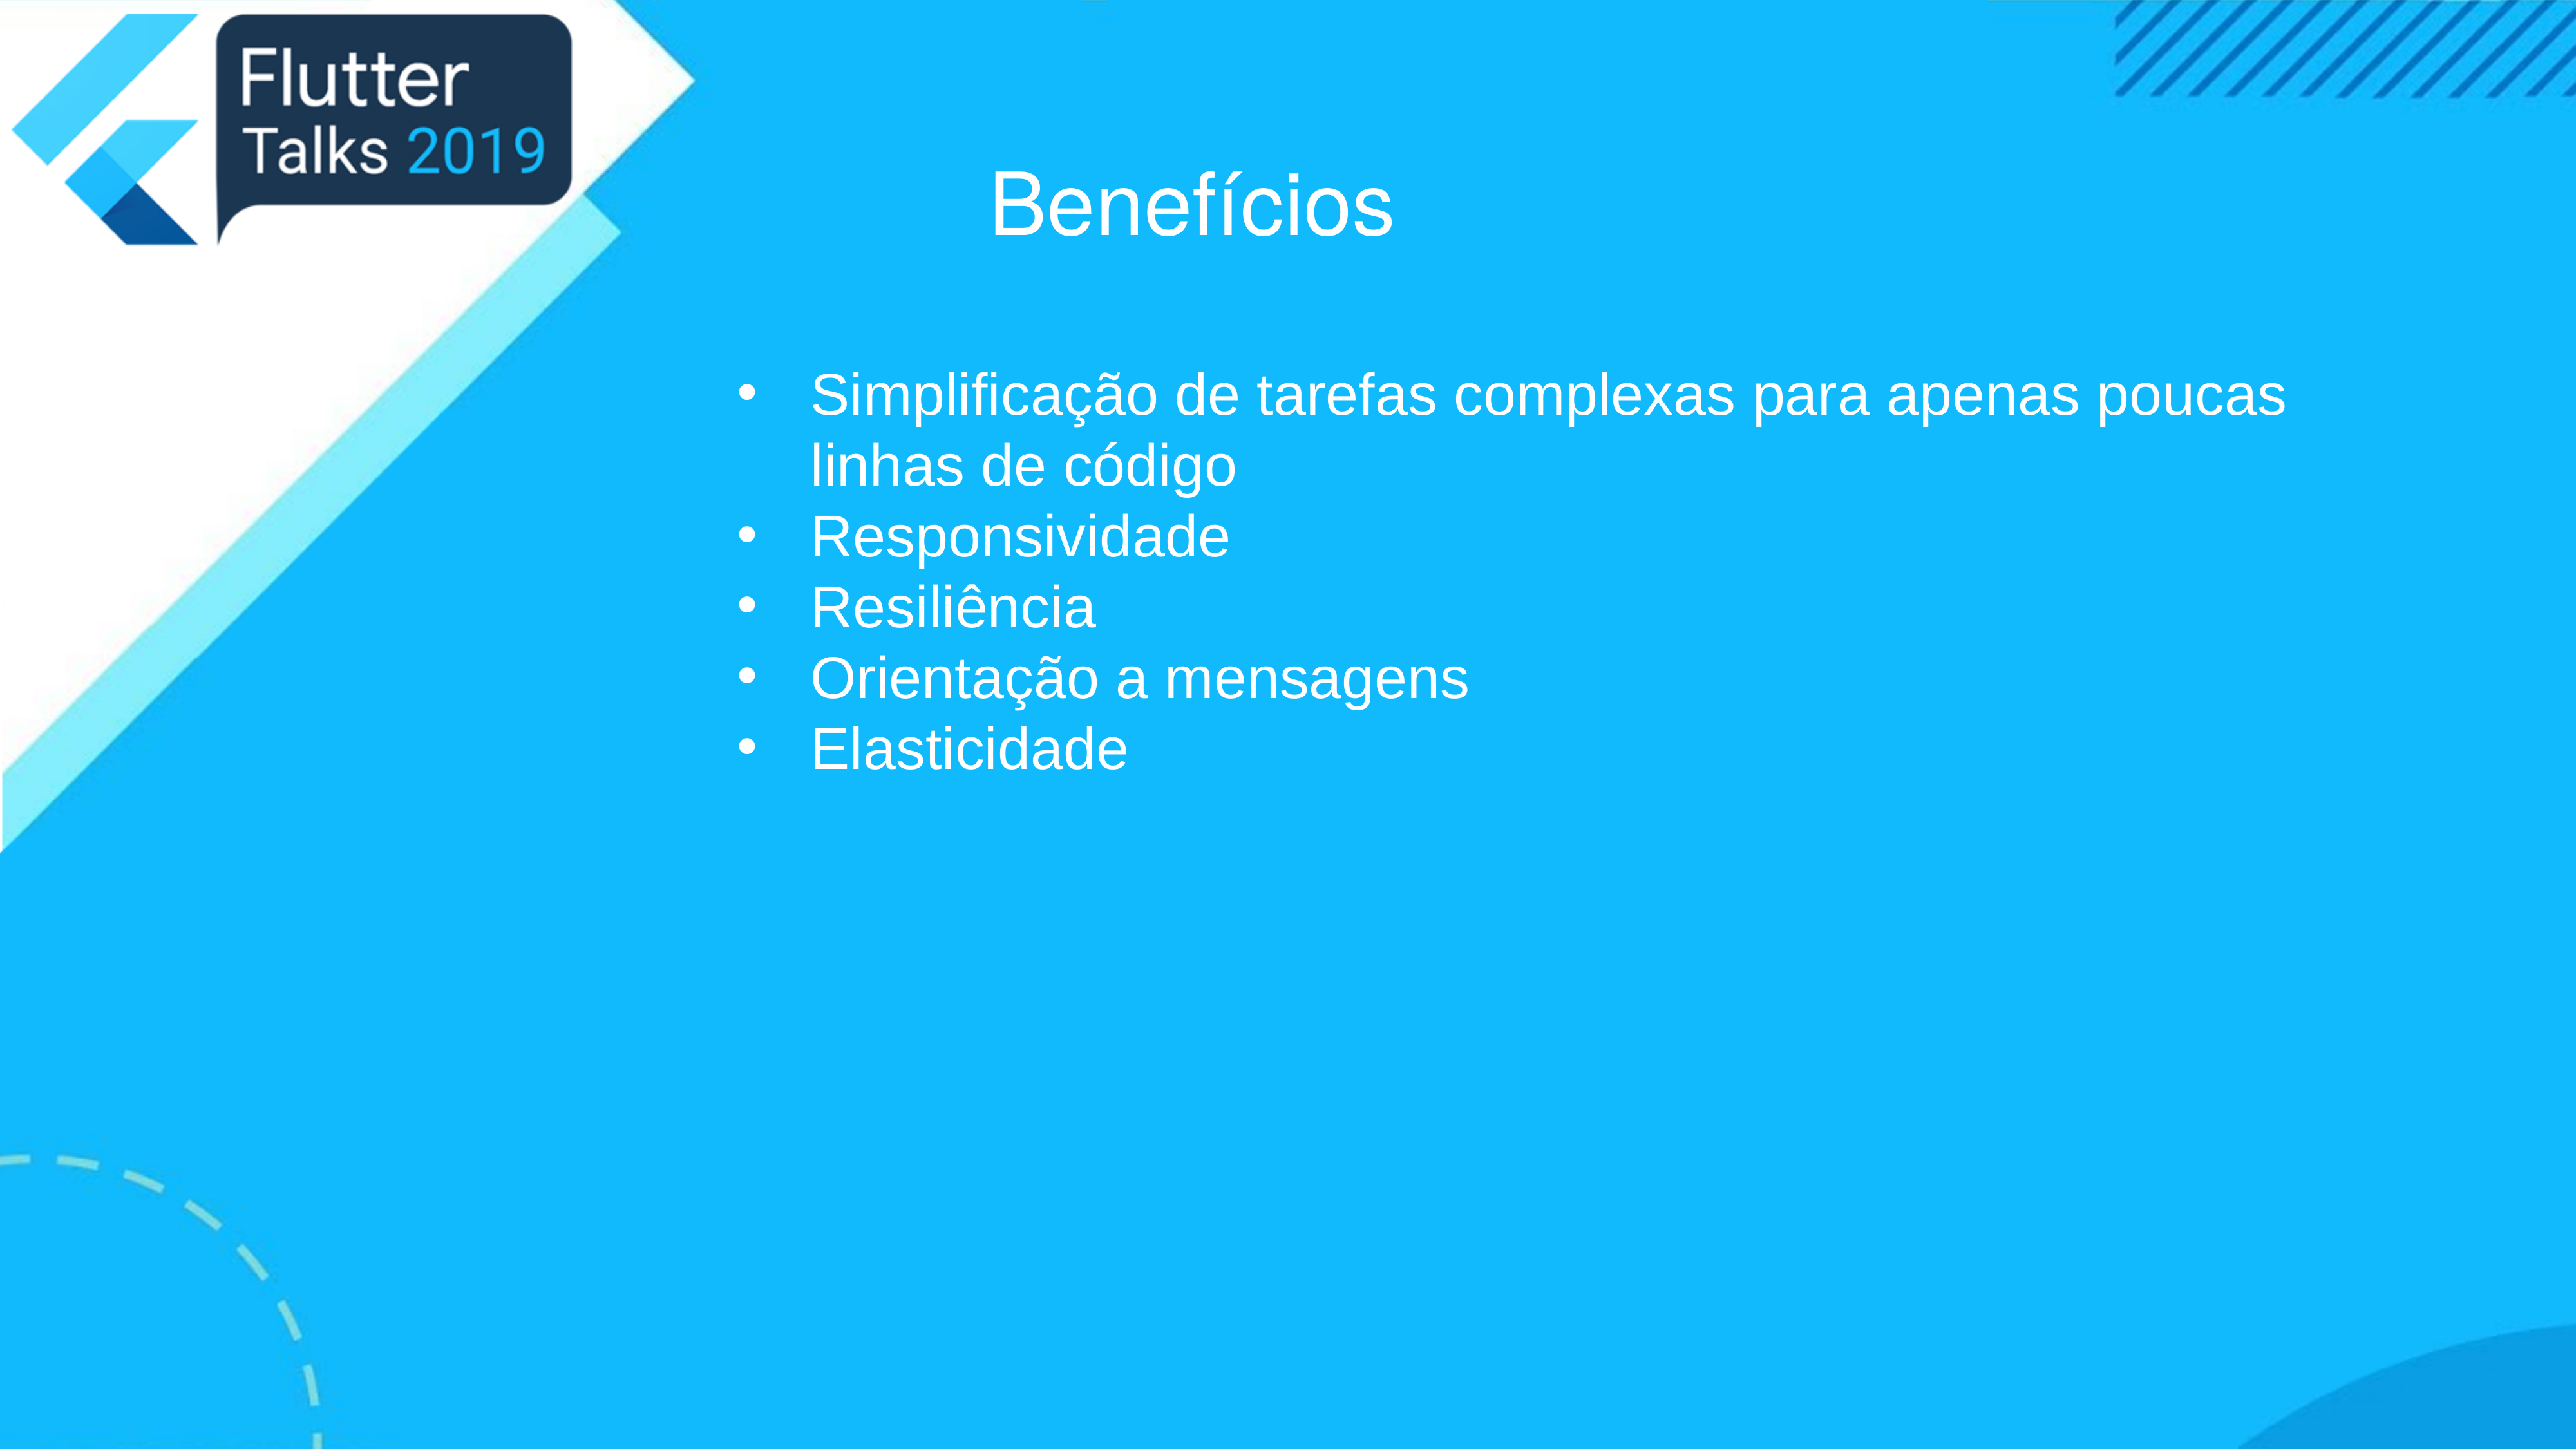

Benefícios

Simplificação de tarefas complexas para apenas poucas linhas de código
Responsividade
Resiliência
Orientação a mensagens
Elasticidade